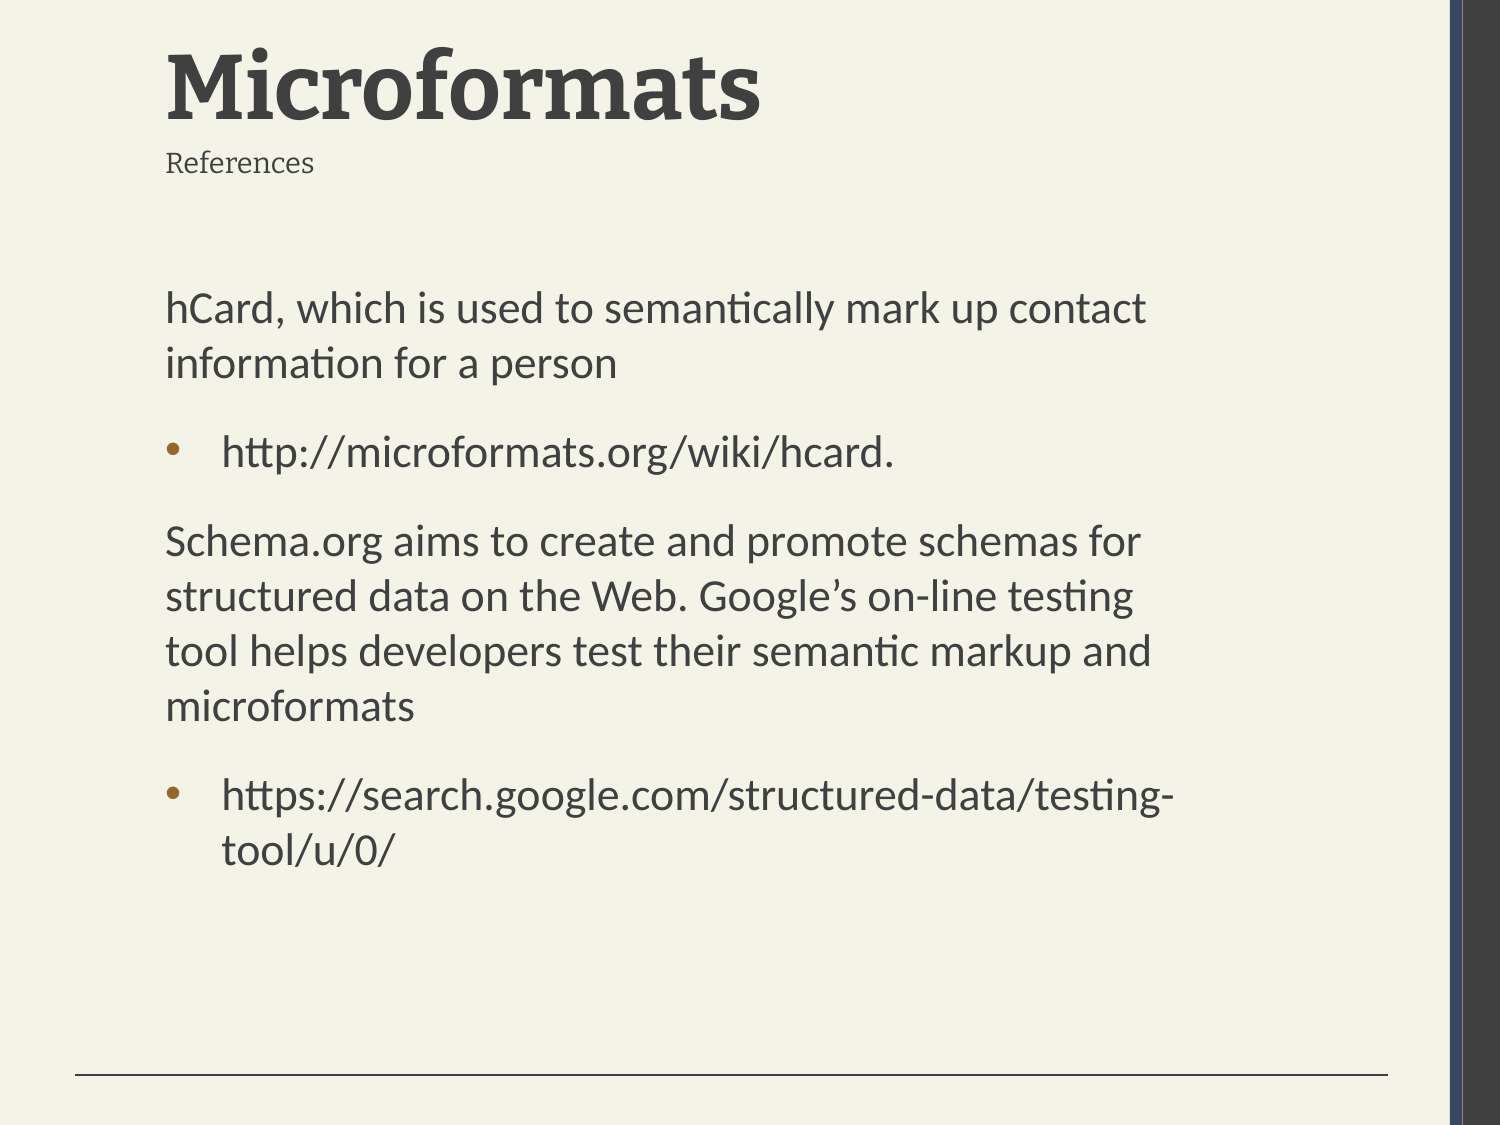

# Microformats
References
hCard, which is used to semantically mark up contact information for a person
http://microformats.org/wiki/hcard.
Schema.org aims to create and promote schemas for structured data on the Web. Google’s on-line testing tool helps developers test their semantic markup and microformats
https://search.google.com/structured-data/testing-tool/u/0/